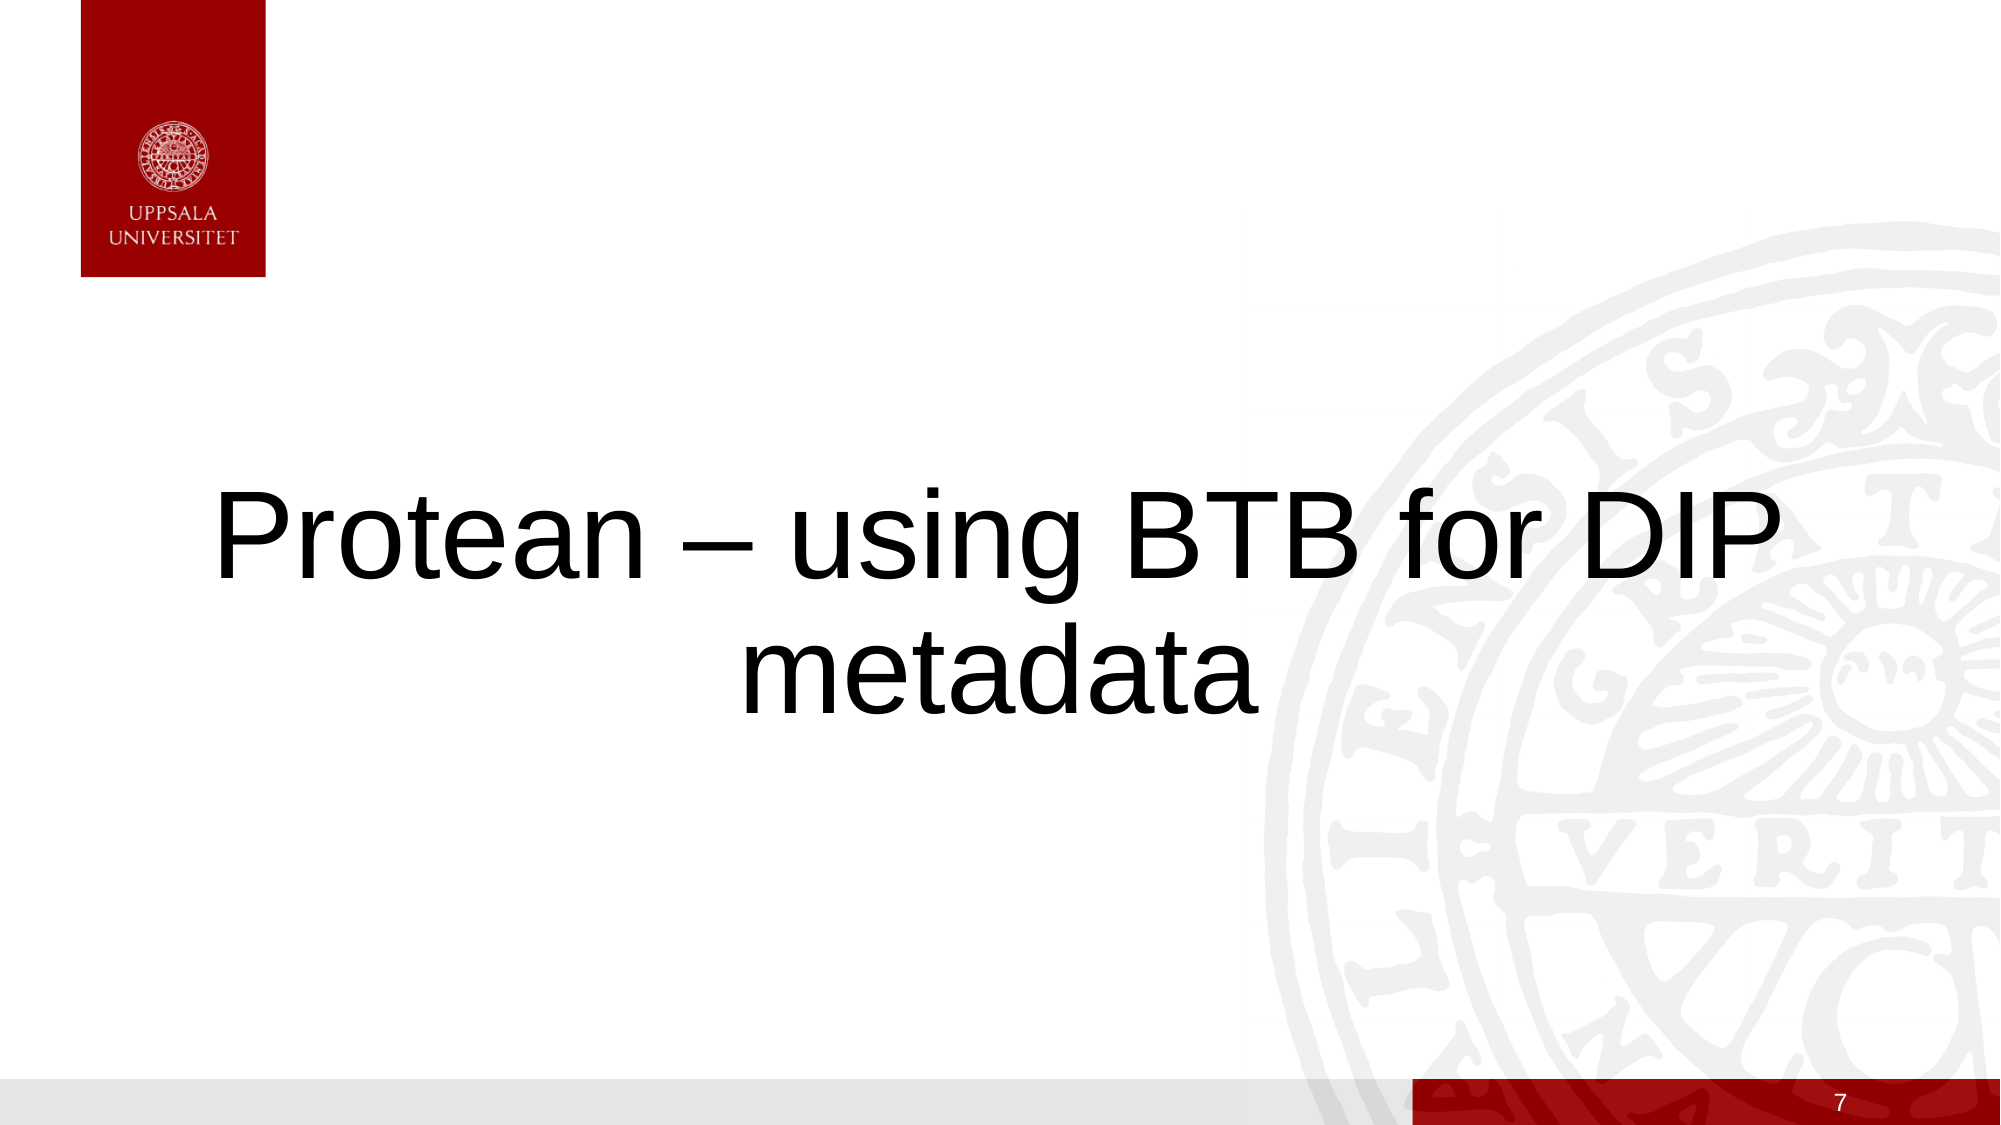

# Protean – using BTB for DIP metadata
7